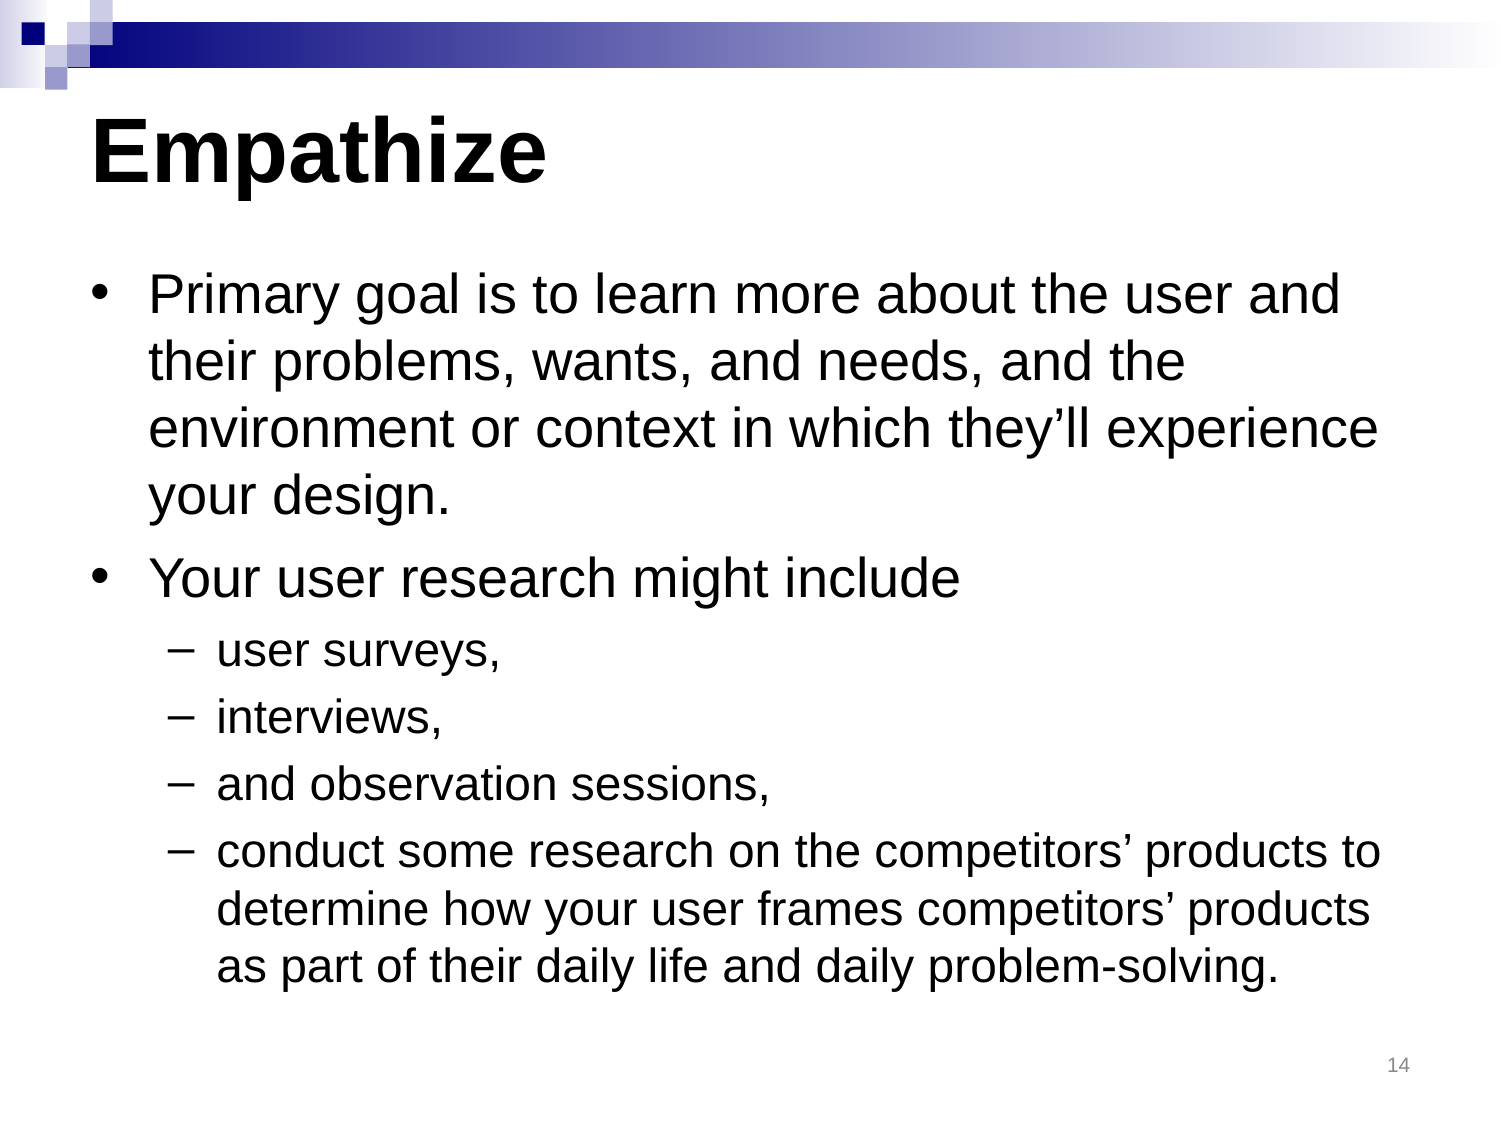

# Empathize
Primary goal is to learn more about the user and their problems, wants, and needs, and the environment or context in which they’ll experience your design.
Your user research might include
user surveys,
interviews,
and observation sessions,
conduct some research on the competitors’ products to determine how your user frames competitors’ products as part of their daily life and daily problem-solving.

14